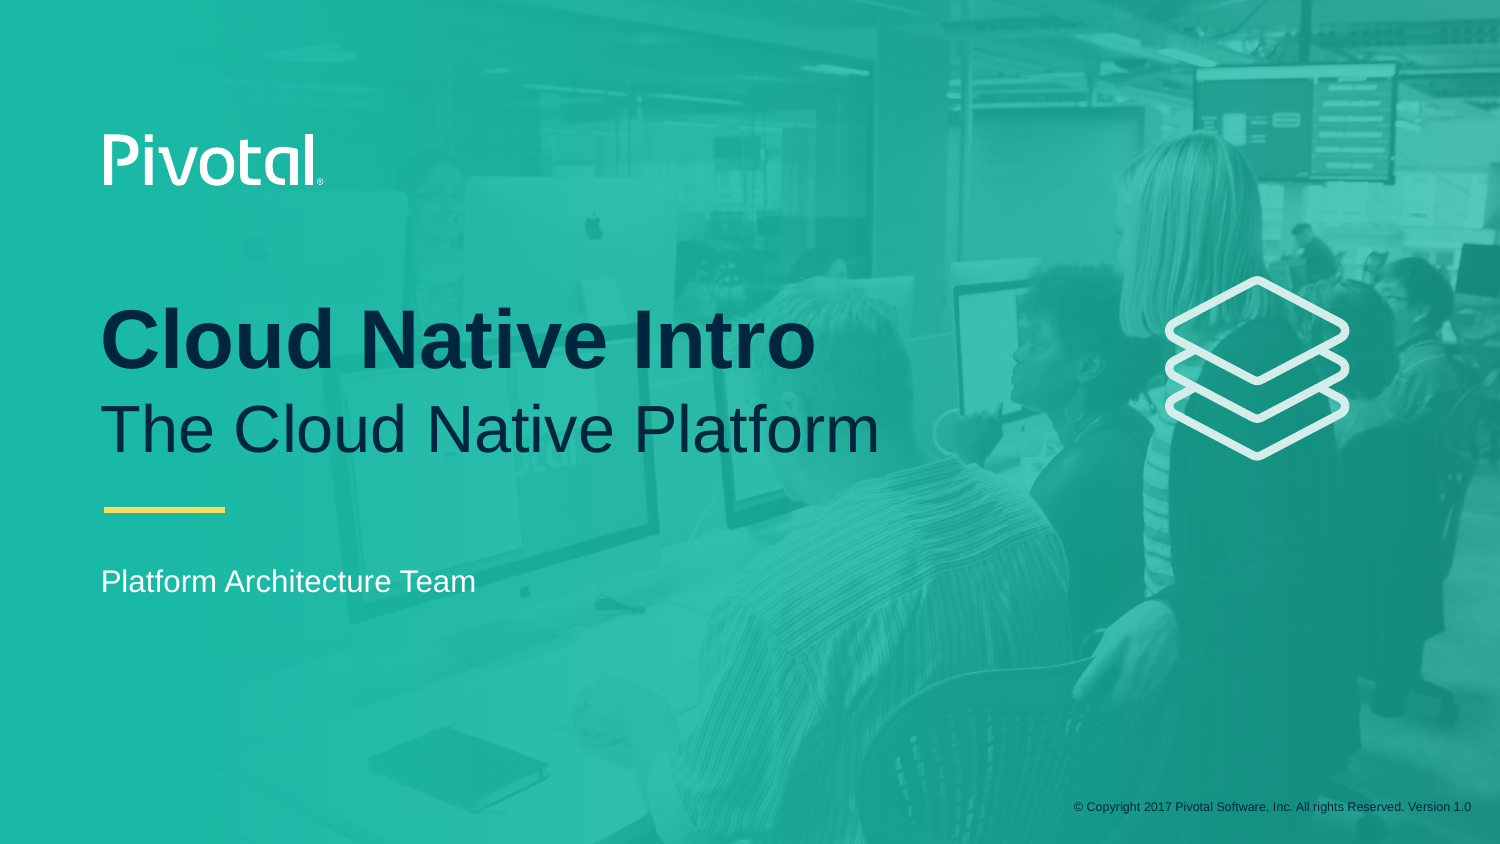

# Cloud Native Intro
The Cloud Native Platform
Platform Architecture Team